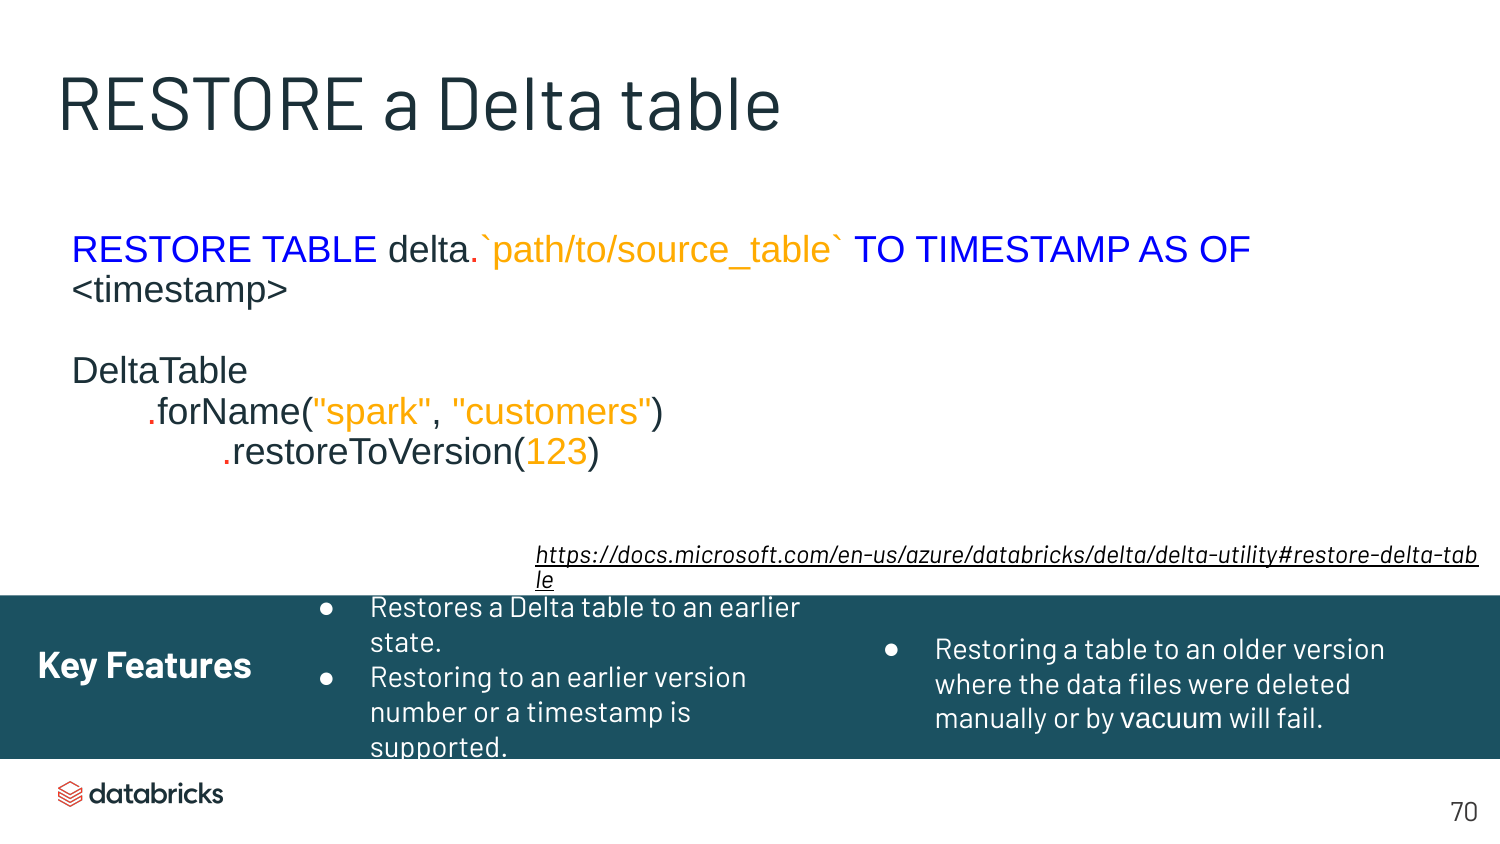

# RESTORE a Delta table
RESTORE TABLE delta.`path/to/source_table` TO TIMESTAMP AS OF <timestamp>

DeltaTable
.forName("spark", "customers")
   	.restoreToVersion(123)

https://docs.microsoft.com/en-us/azure/databricks/delta/delta-utility#restore-delta-table

Restores a Delta table to an earlier state.
Restoring to an earlier version number or a timestamp is supported.
Restoring a table to an older version where the data files were deleted manually or by vacuum will fail.
Key Features

70